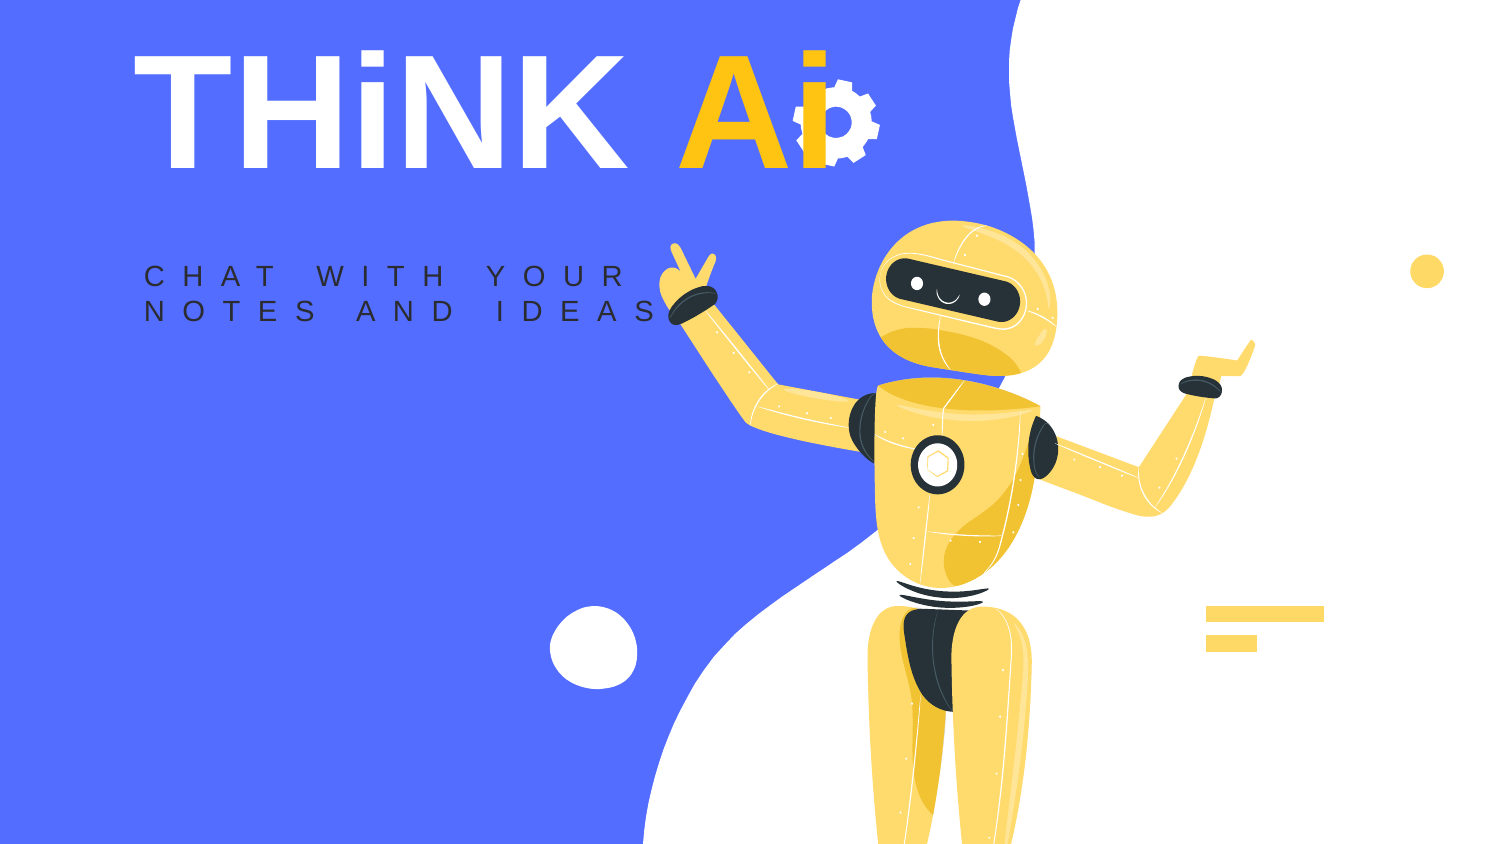

# THiNK Ai

CHAT WITH YOUR NOTES AND IDEAS